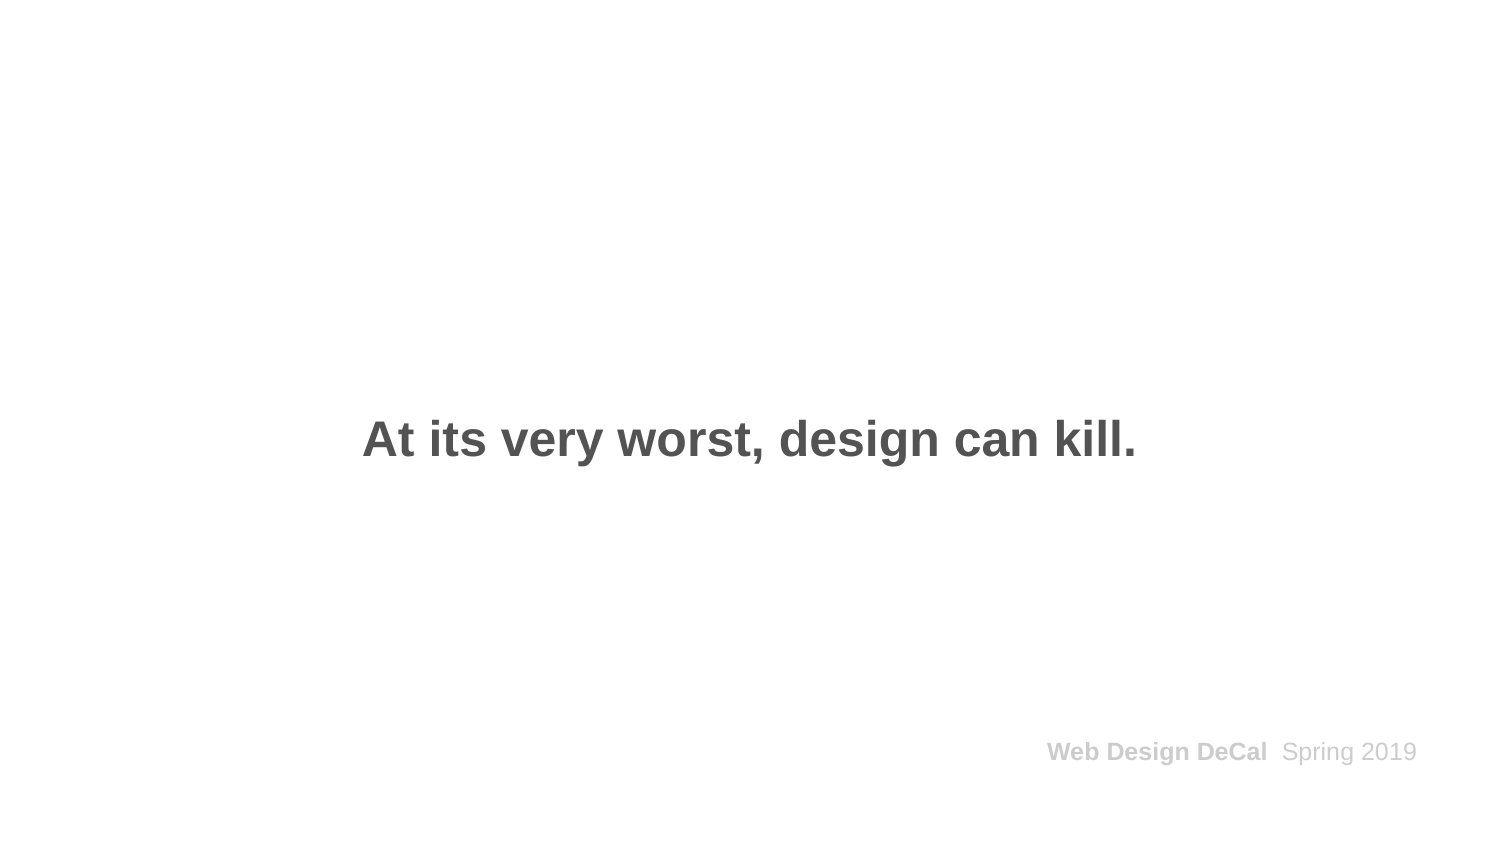

# At its very worst, design can kill.